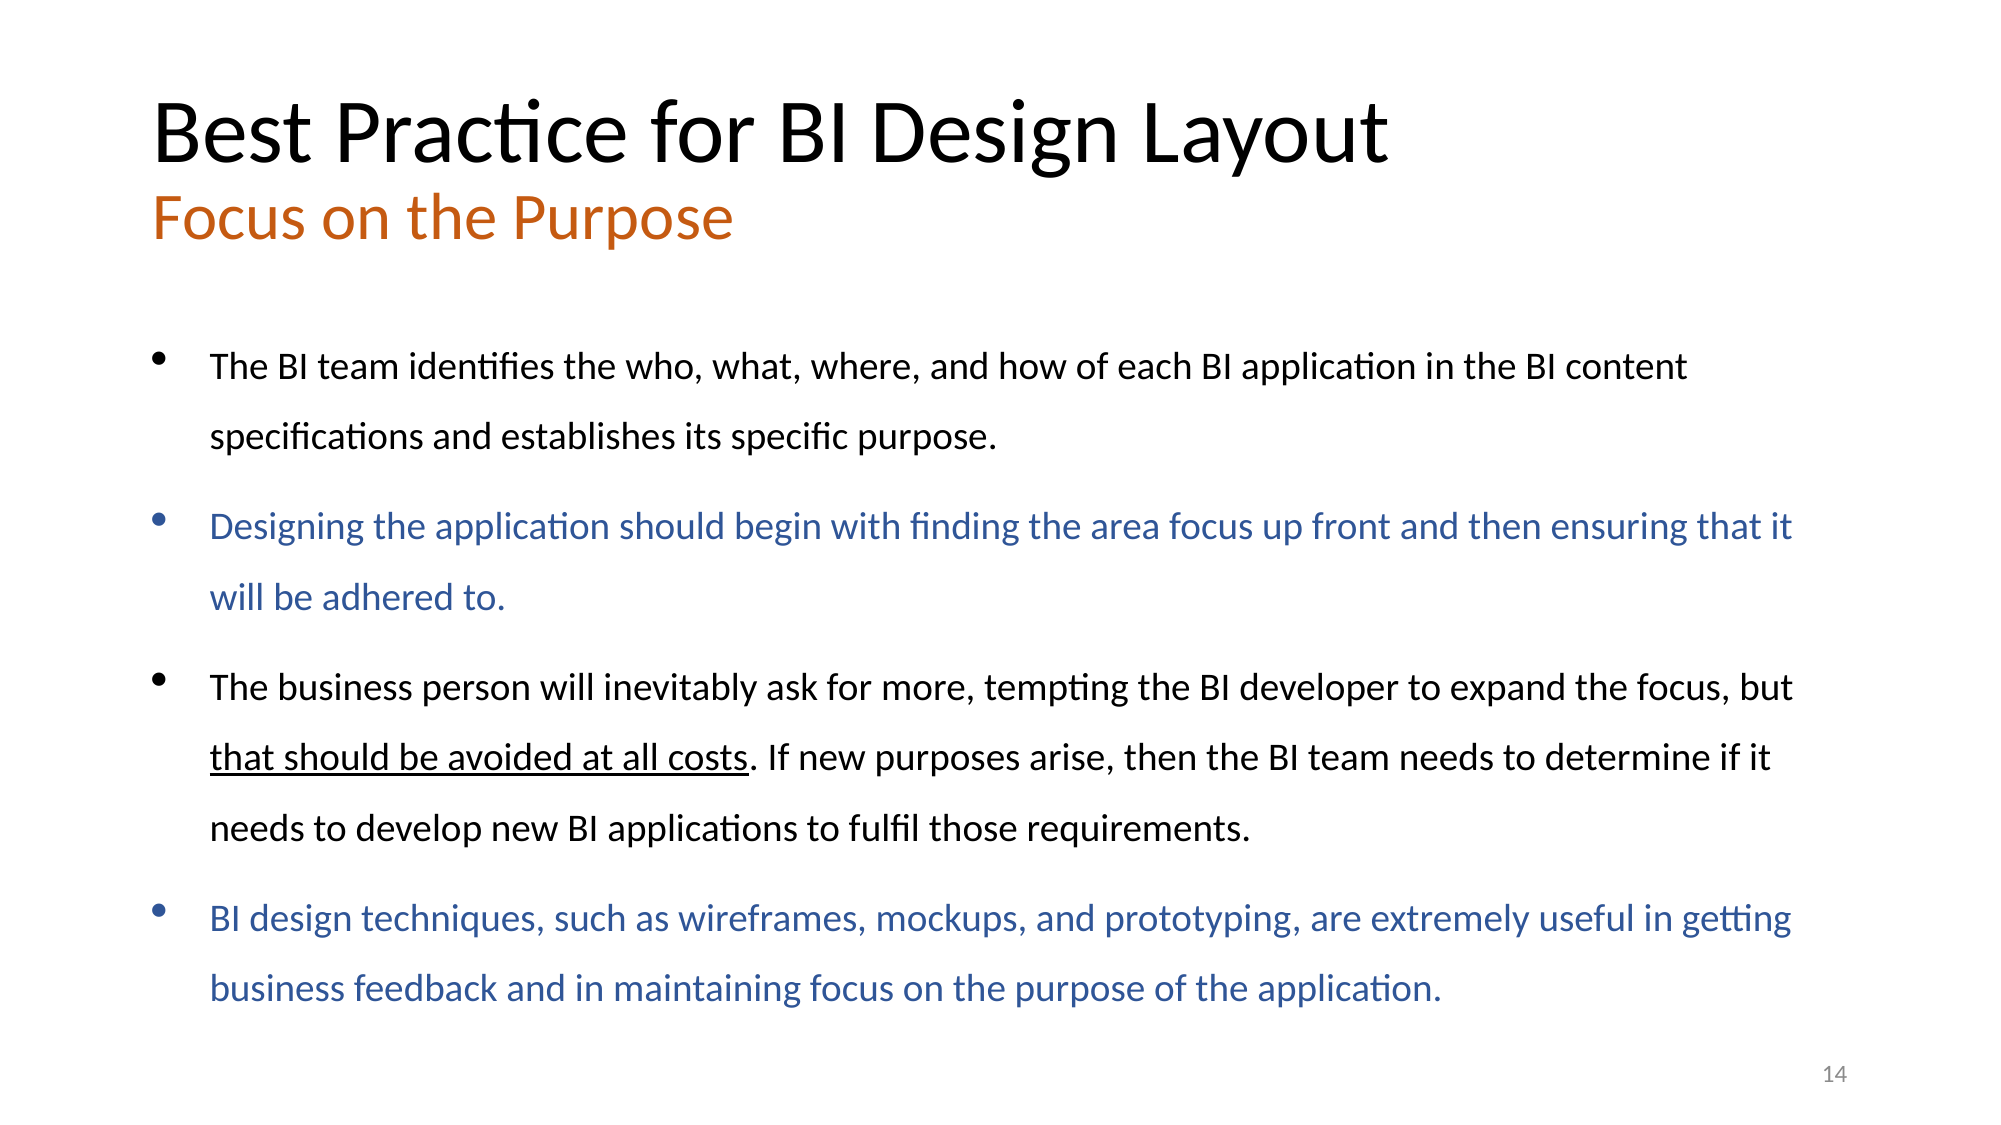

# Best Practice for BI Design Layout Focus on the Purpose
The BI team identifies the who, what, where, and how of each BI application in the BI content specifications and establishes its specific purpose.
Designing the application should begin with finding the area focus up front and then ensuring that it will be adhered to.
The business person will inevitably ask for more, tempting the BI developer to expand the focus, but that should be avoided at all costs. If new purposes arise, then the BI team needs to determine if it needs to develop new BI applications to fulfil those requirements.
BI design techniques, such as wireframes, mockups, and prototyping, are extremely useful in getting business feedback and in maintaining focus on the purpose of the application.

14